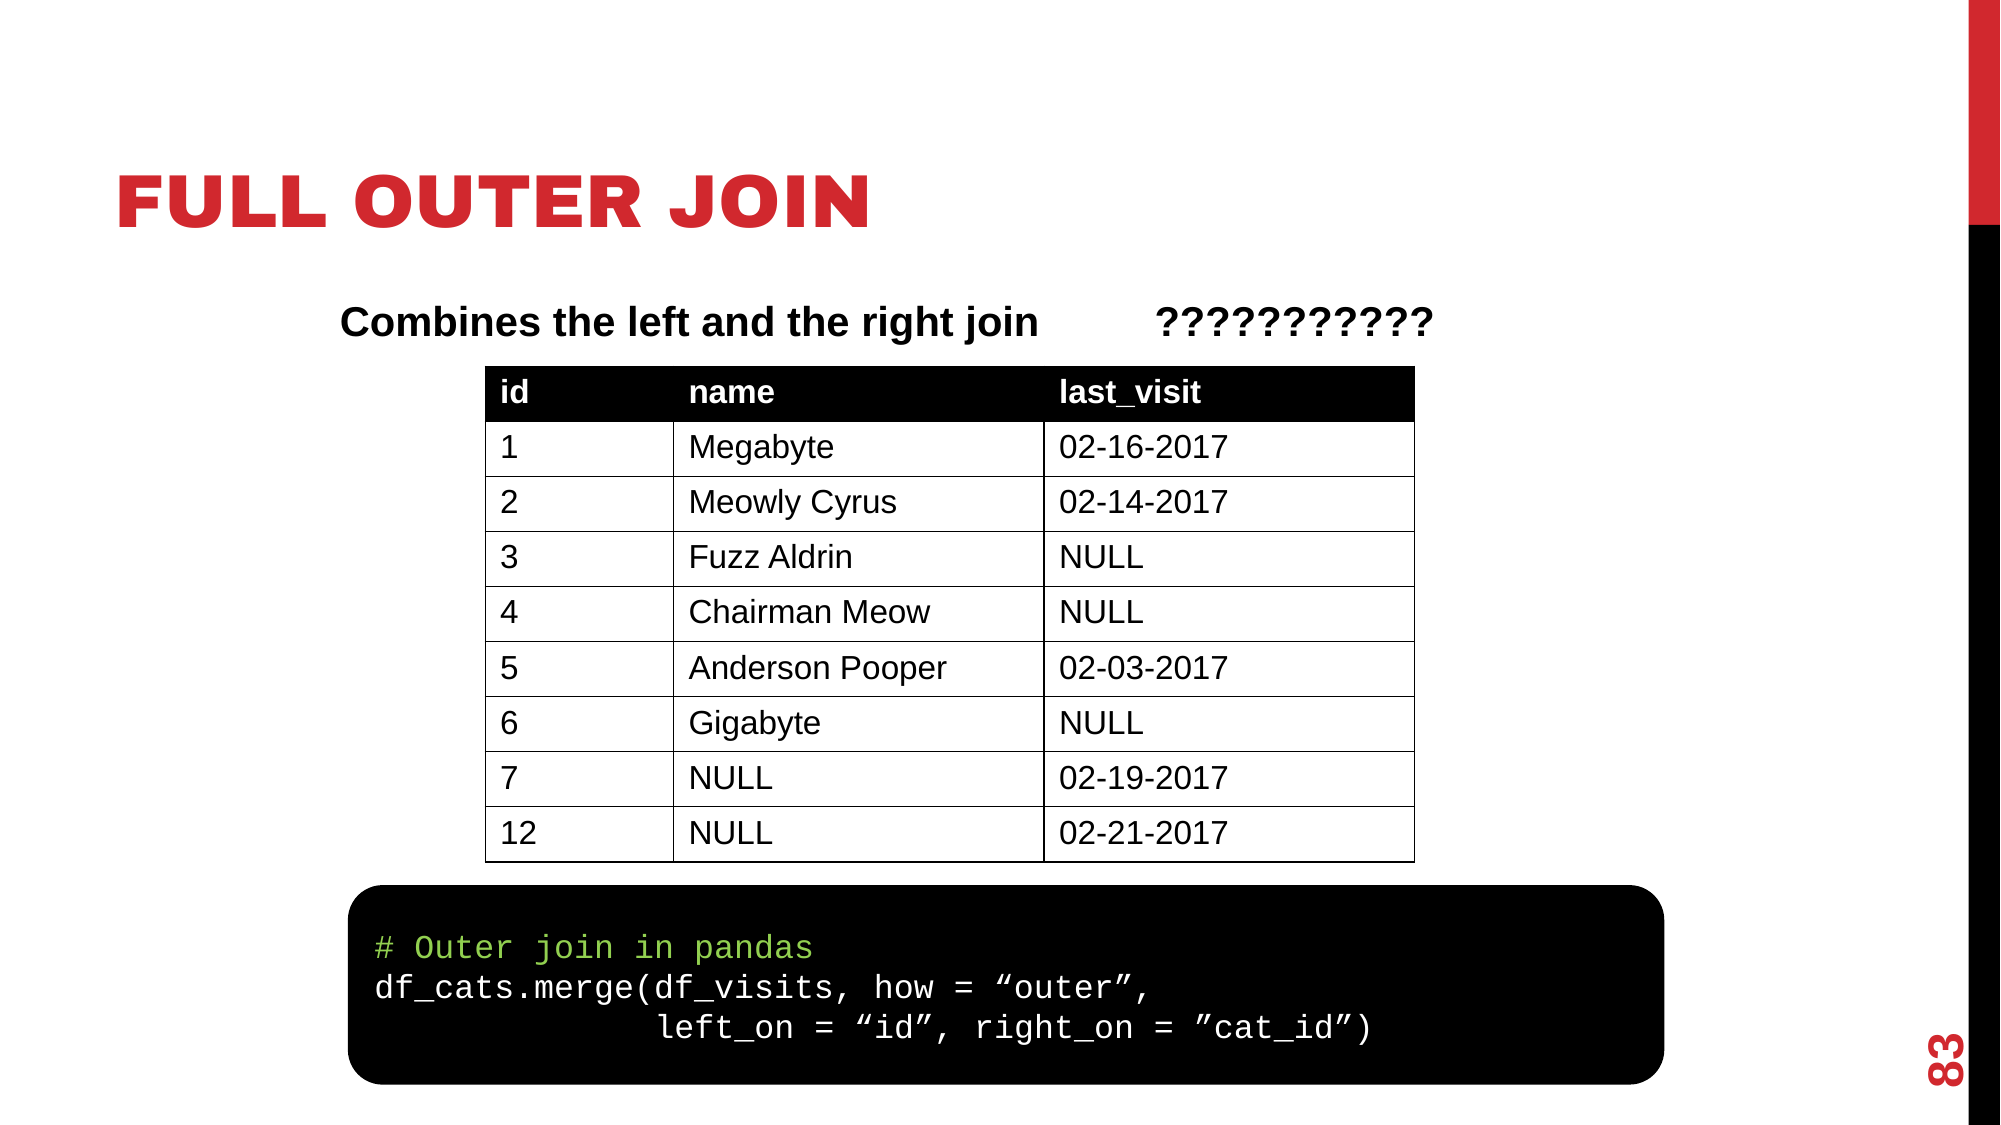

# FULL OUTER JOIN
Combines the left and the right join          ???????????
| id | name | last\_visit |
| --- | --- | --- |
| 1 | Megabyte | 02-16-2017 |
| 2 | Meowly Cyrus | 02-14-2017 |
| 3 | Fuzz Aldrin | NULL |
| 4 | Chairman Meow | NULL |
| 5 | Anderson Pooper | 02-03-2017 |
| 6 | Gigabyte | NULL |
| 7 | NULL | 02-19-2017 |
| 12 | NULL | 02-21-2017 |
# Outer join in pandas
df_cats.merge(df_visits, how = “outer”,
              left_on = “id”, right_on = ”cat_id”)
83